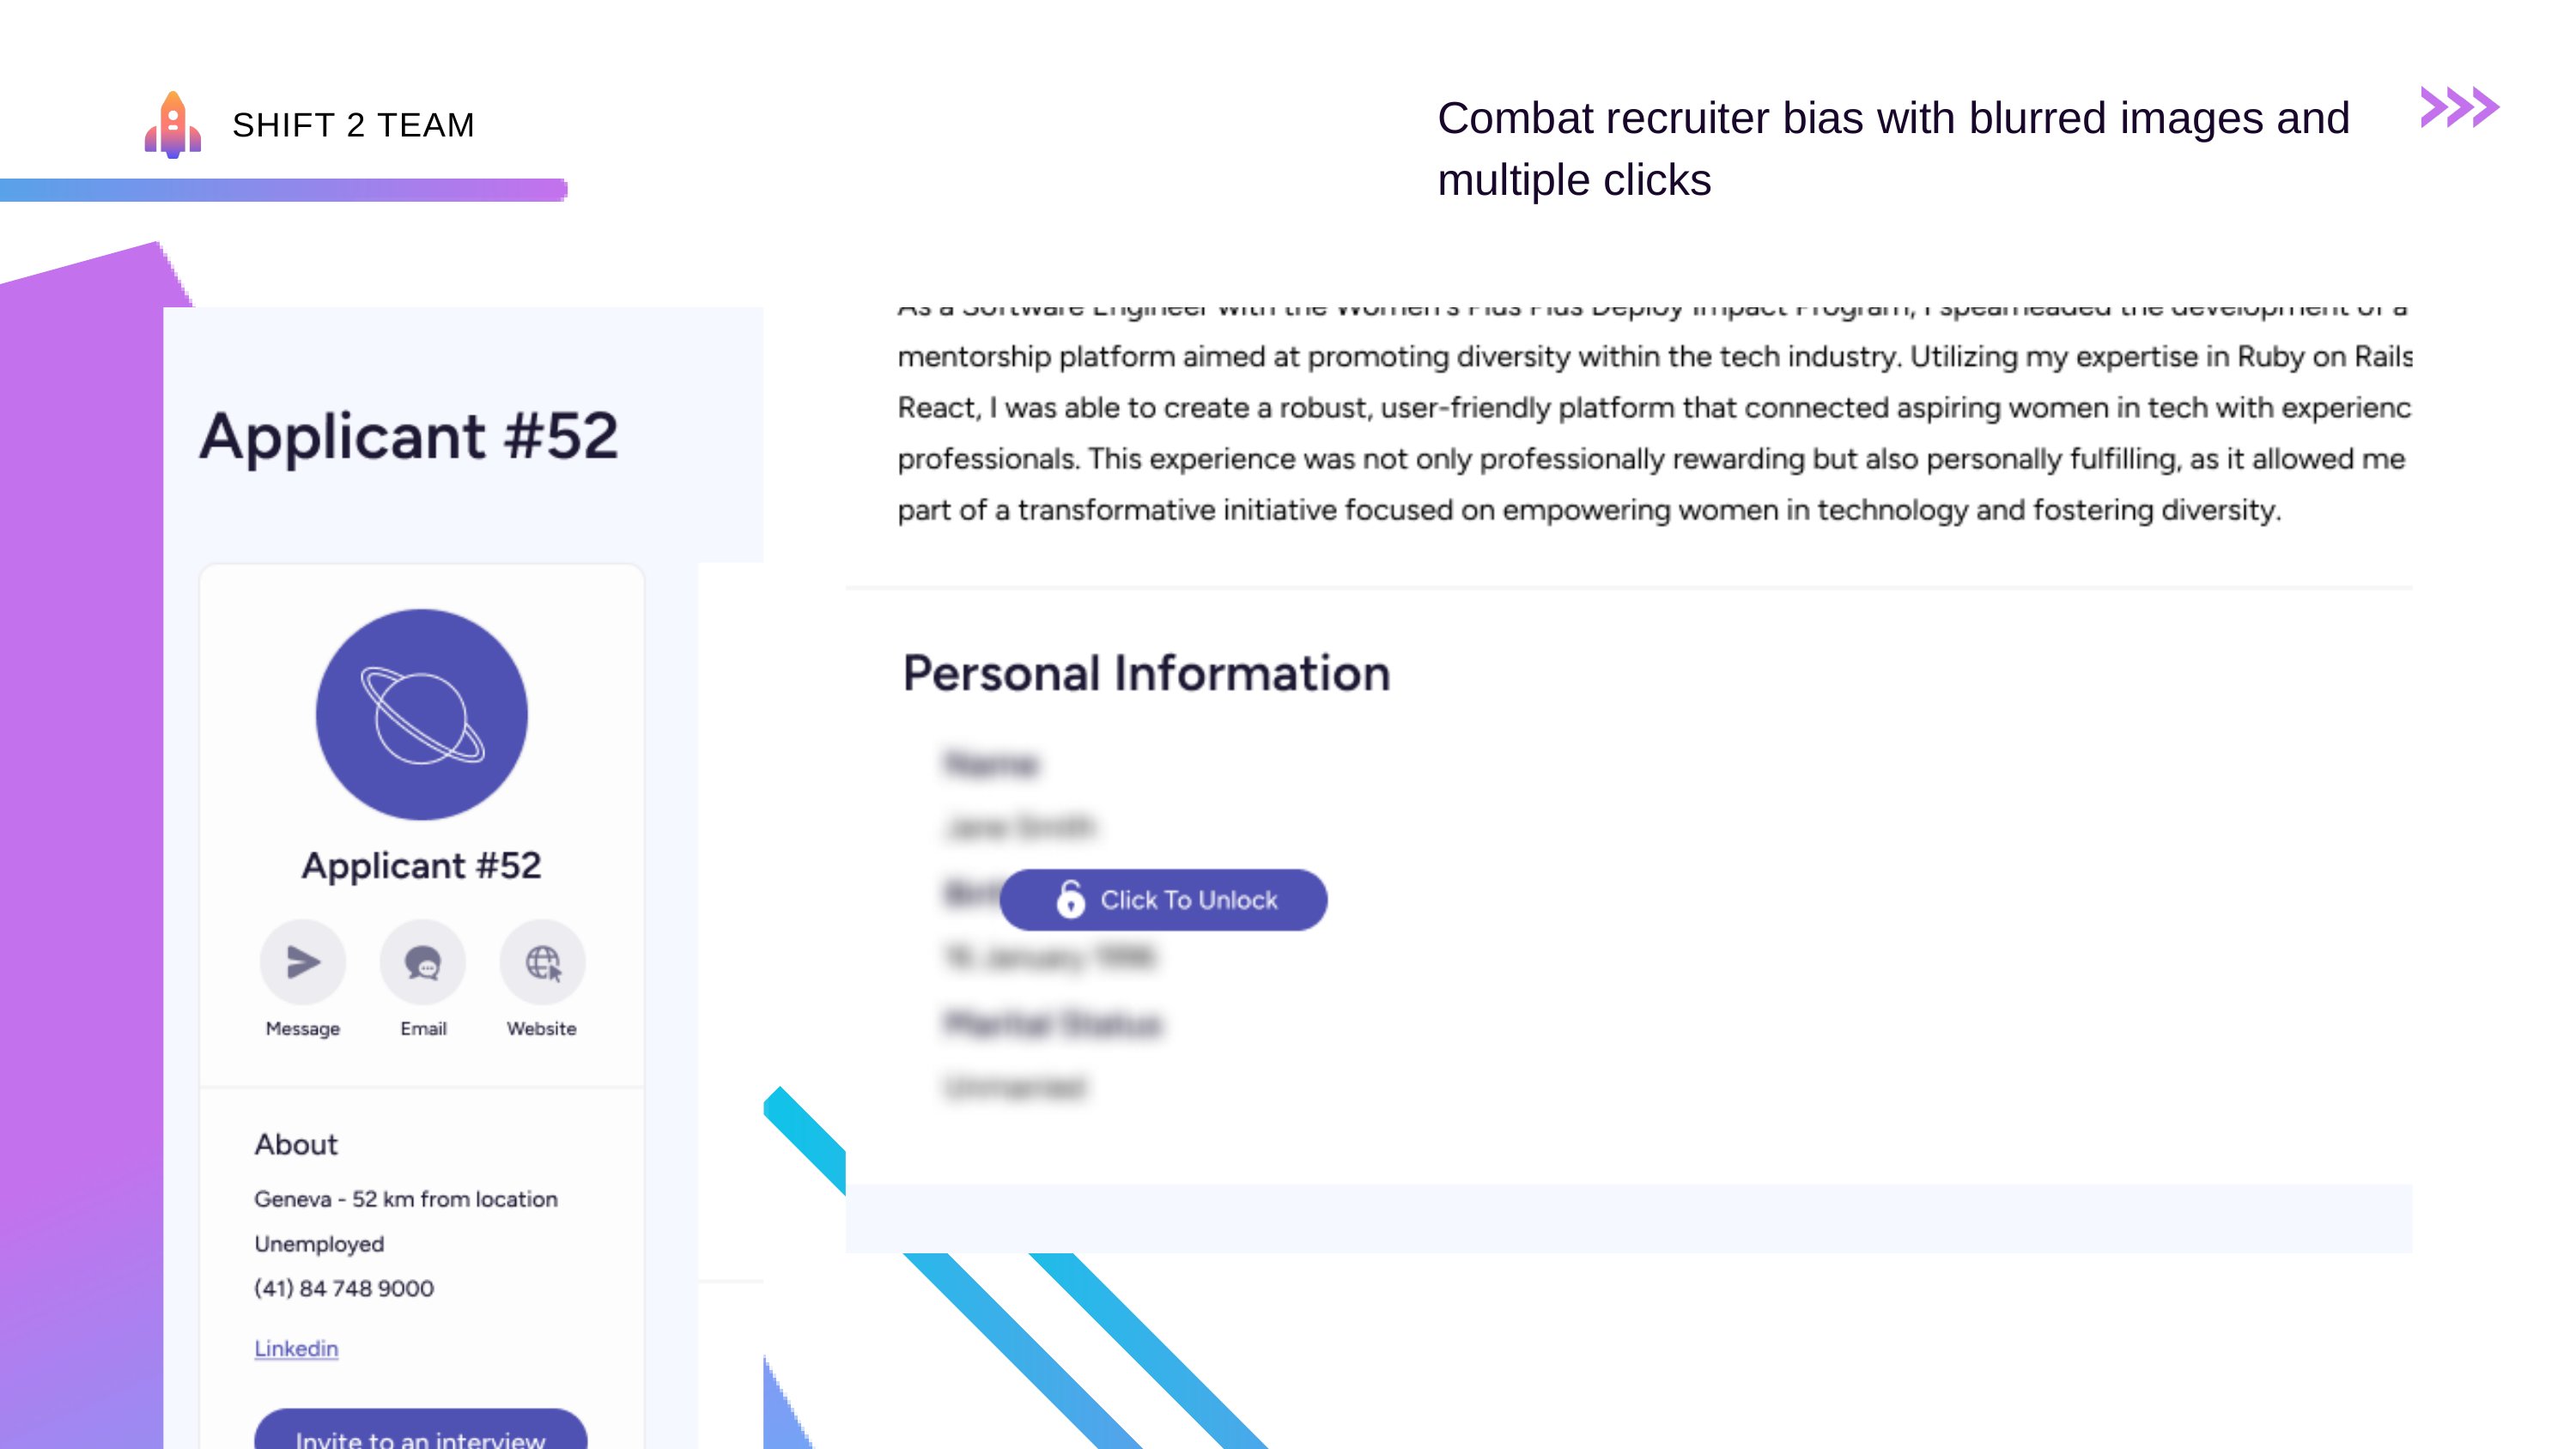

Combat recruiter bias with blurred images and multiple clicks

SHIFT 2 TEAM